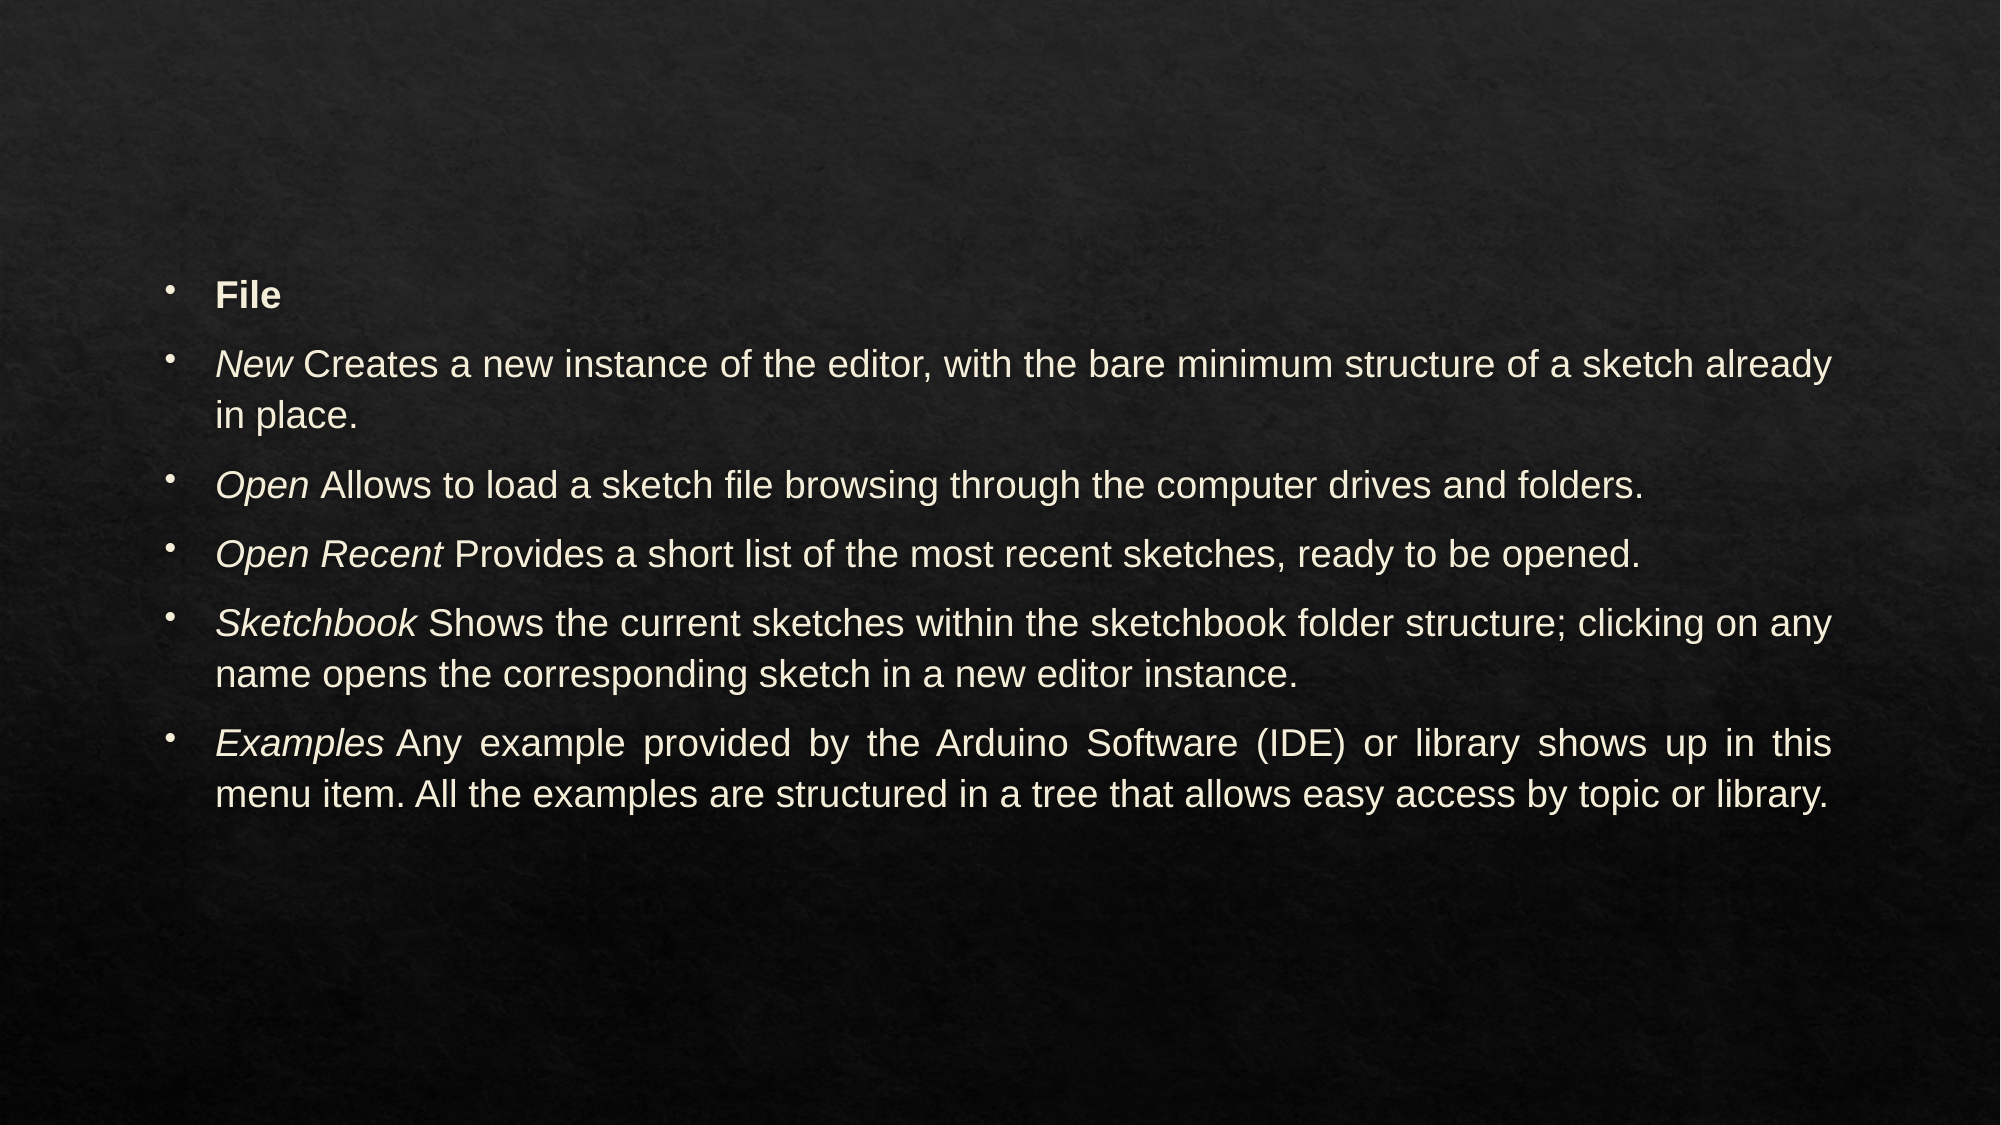

File
New Creates a new instance of the editor, with the bare minimum structure of a sketch already in place.
Open Allows to load a sketch file browsing through the computer drives and folders.
Open Recent Provides a short list of the most recent sketches, ready to be opened.
Sketchbook Shows the current sketches within the sketchbook folder structure; clicking on any name opens the corresponding sketch in a new editor instance.
Examples Any example provided by the Arduino Software (IDE) or library shows up in this menu item. All the examples are structured in a tree that allows easy access by topic or library.